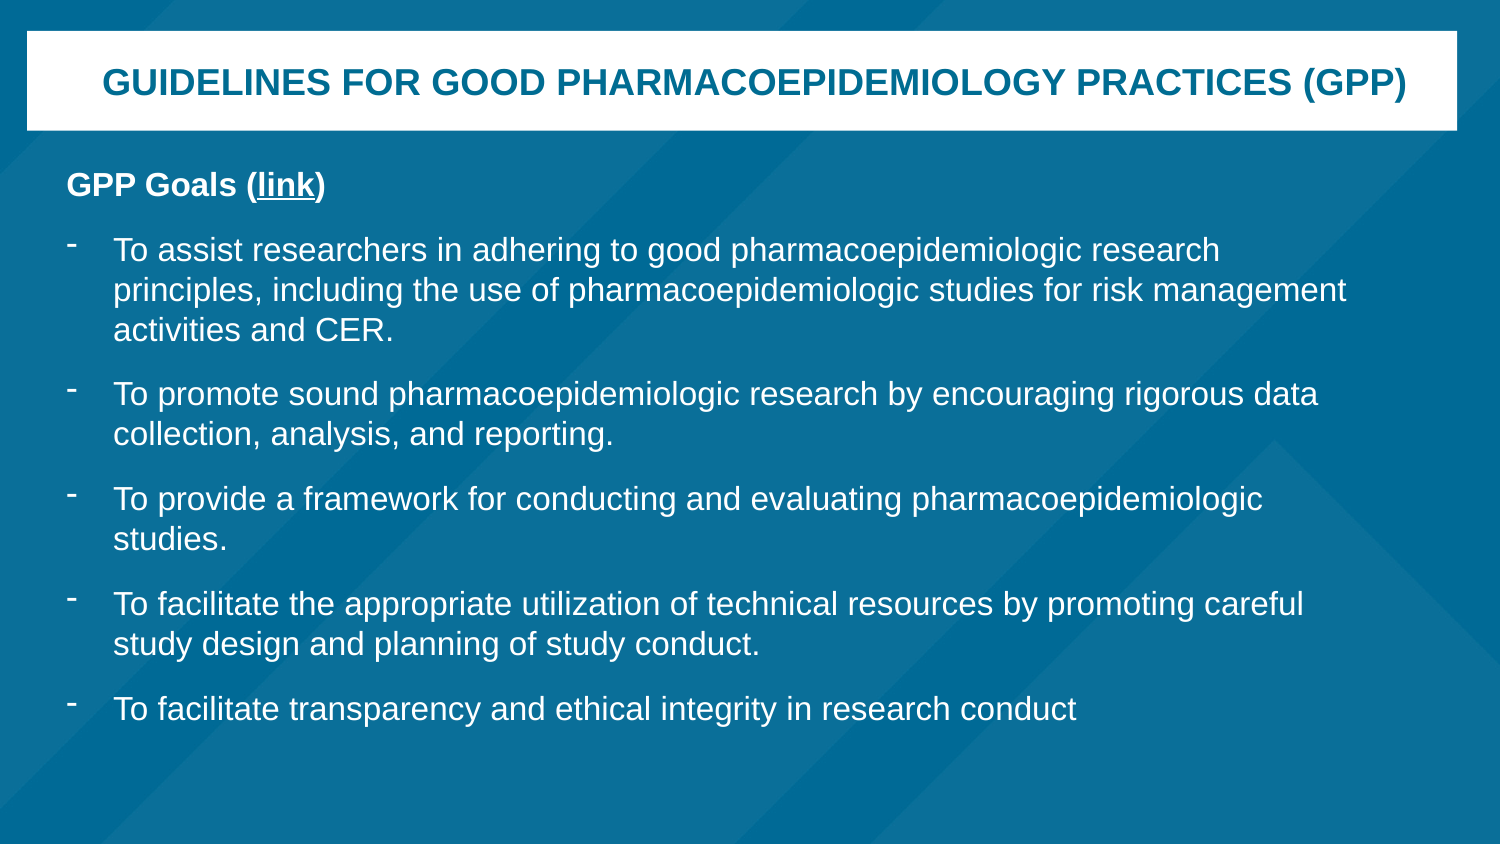

# Guidelines for good pharmacoepidemiology practices (gpp)
GPP Goals (link)
To assist researchers in adhering to good pharmacoepidemiologic research principles, including the use of pharmacoepidemiologic studies for risk management activities and CER.
To promote sound pharmacoepidemiologic research by encouraging rigorous data collection, analysis, and reporting.
To provide a framework for conducting and evaluating pharmacoepidemiologic studies.
To facilitate the appropriate utilization of technical resources by promoting careful study design and planning of study conduct.
To facilitate transparency and ethical integrity in research conduct